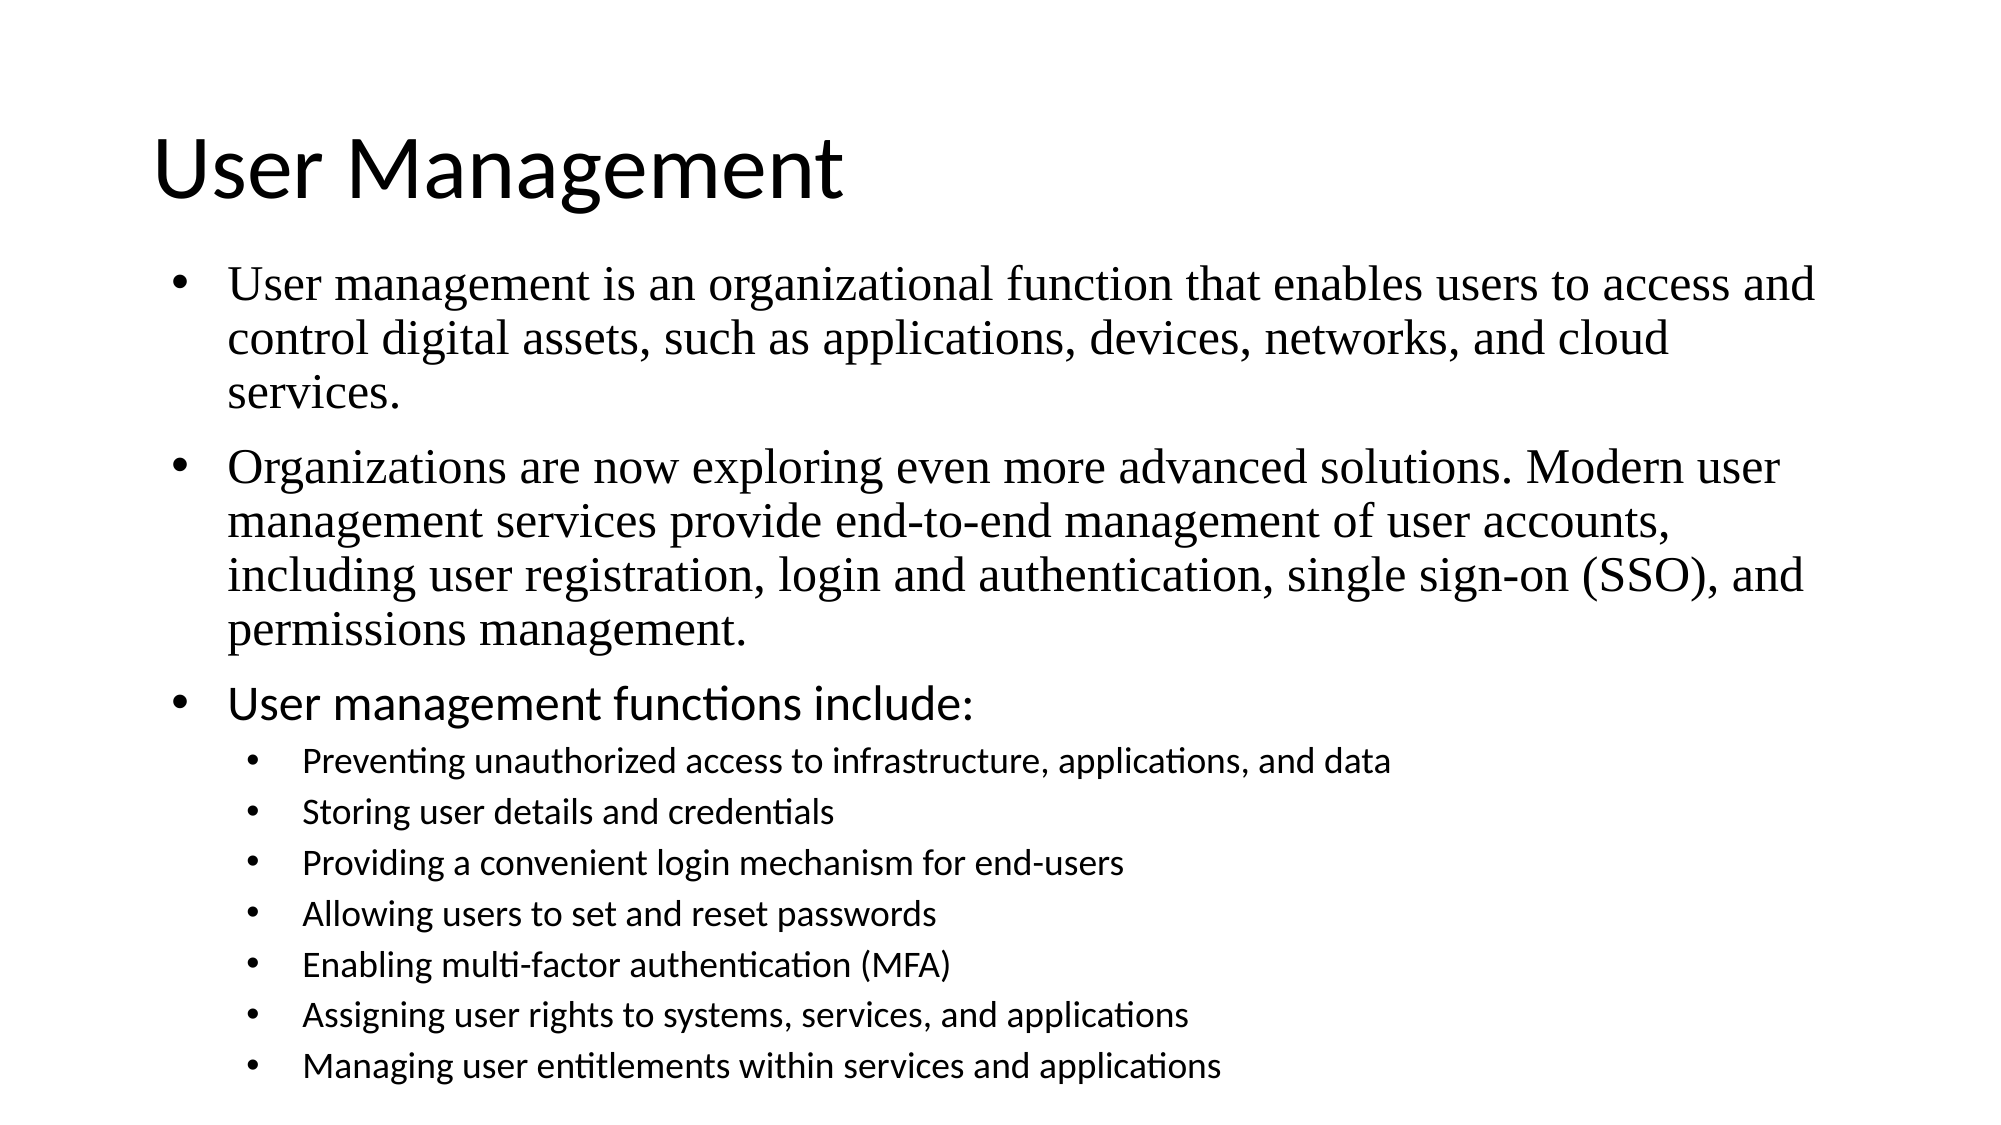

# User Management
User management is an organizational function that enables users to access and control digital assets, such as applications, devices, networks, and cloud services.
Organizations are now exploring even more advanced solutions. Modern user management services provide end-to-end management of user accounts, including user registration, login and authentication, single sign-on (SSO), and permissions management.
User management functions include:
Preventing unauthorized access to infrastructure, applications, and data
Storing user details and credentials
Providing a convenient login mechanism for end-users
Allowing users to set and reset passwords
Enabling multi-factor authentication (MFA)
Assigning user rights to systems, services, and applications
Managing user entitlements within services and applications